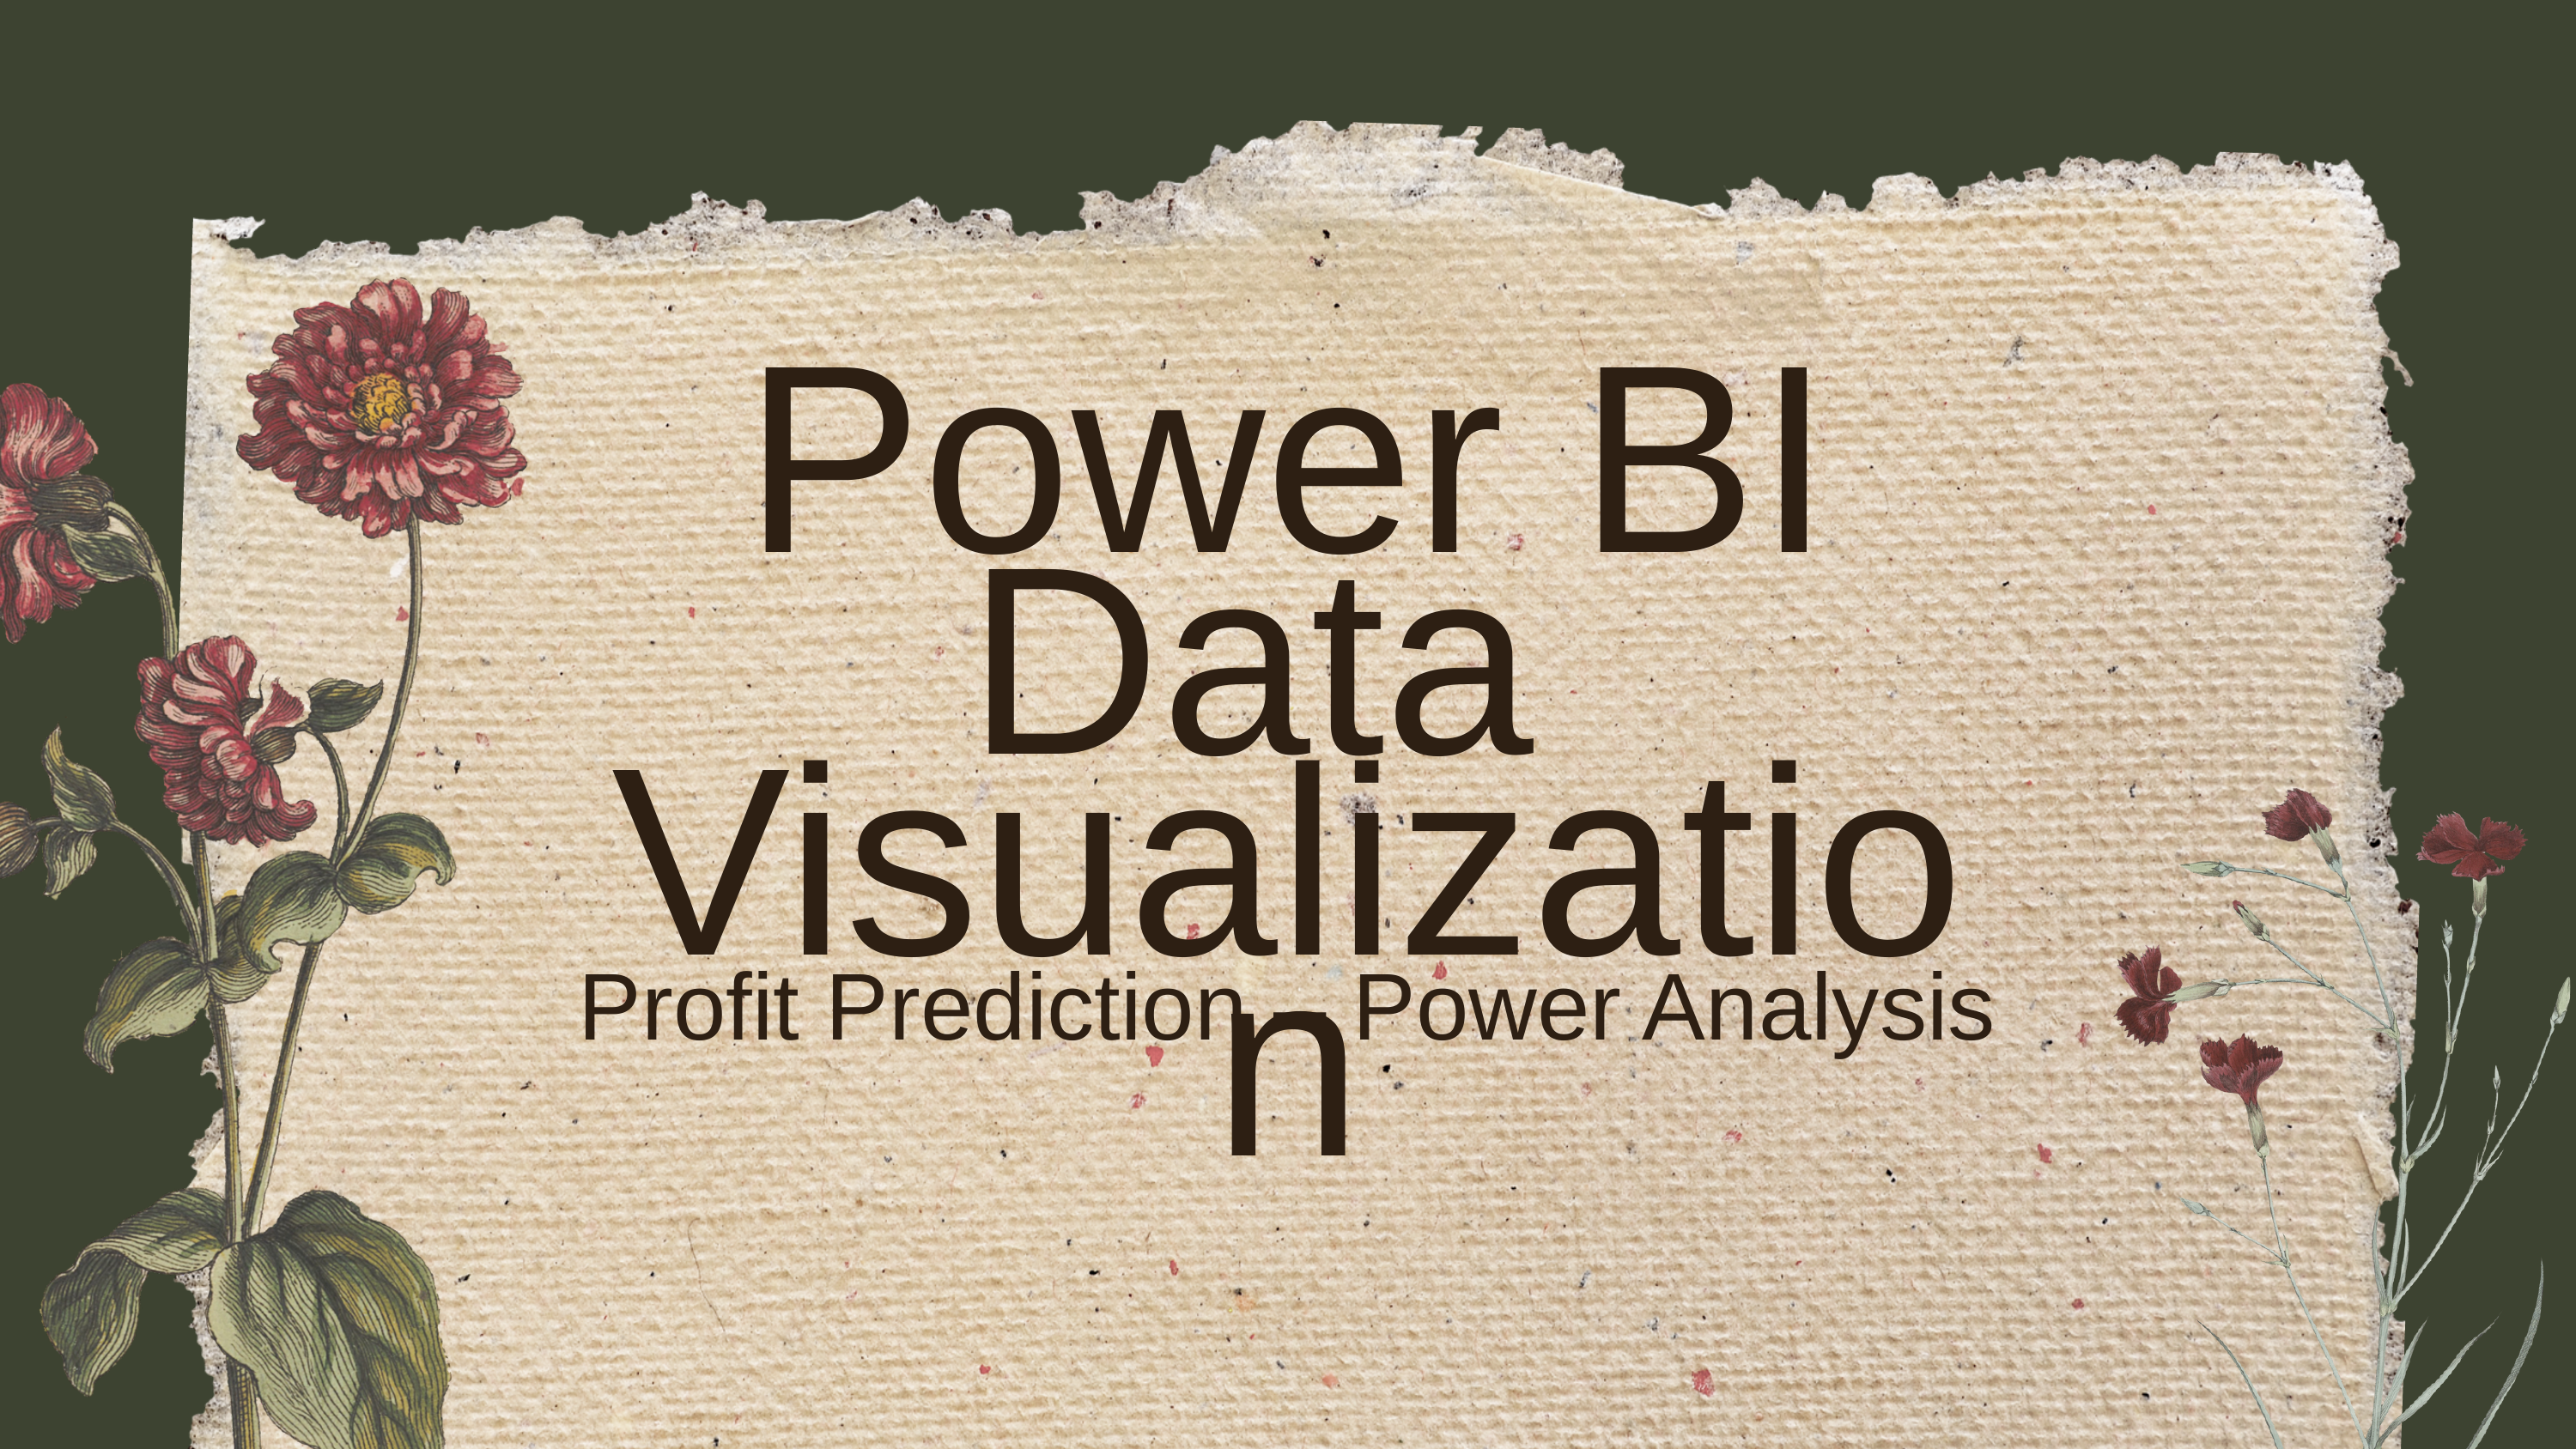

Power BI Data
Visualization

Profit Prediction – Power Analysis